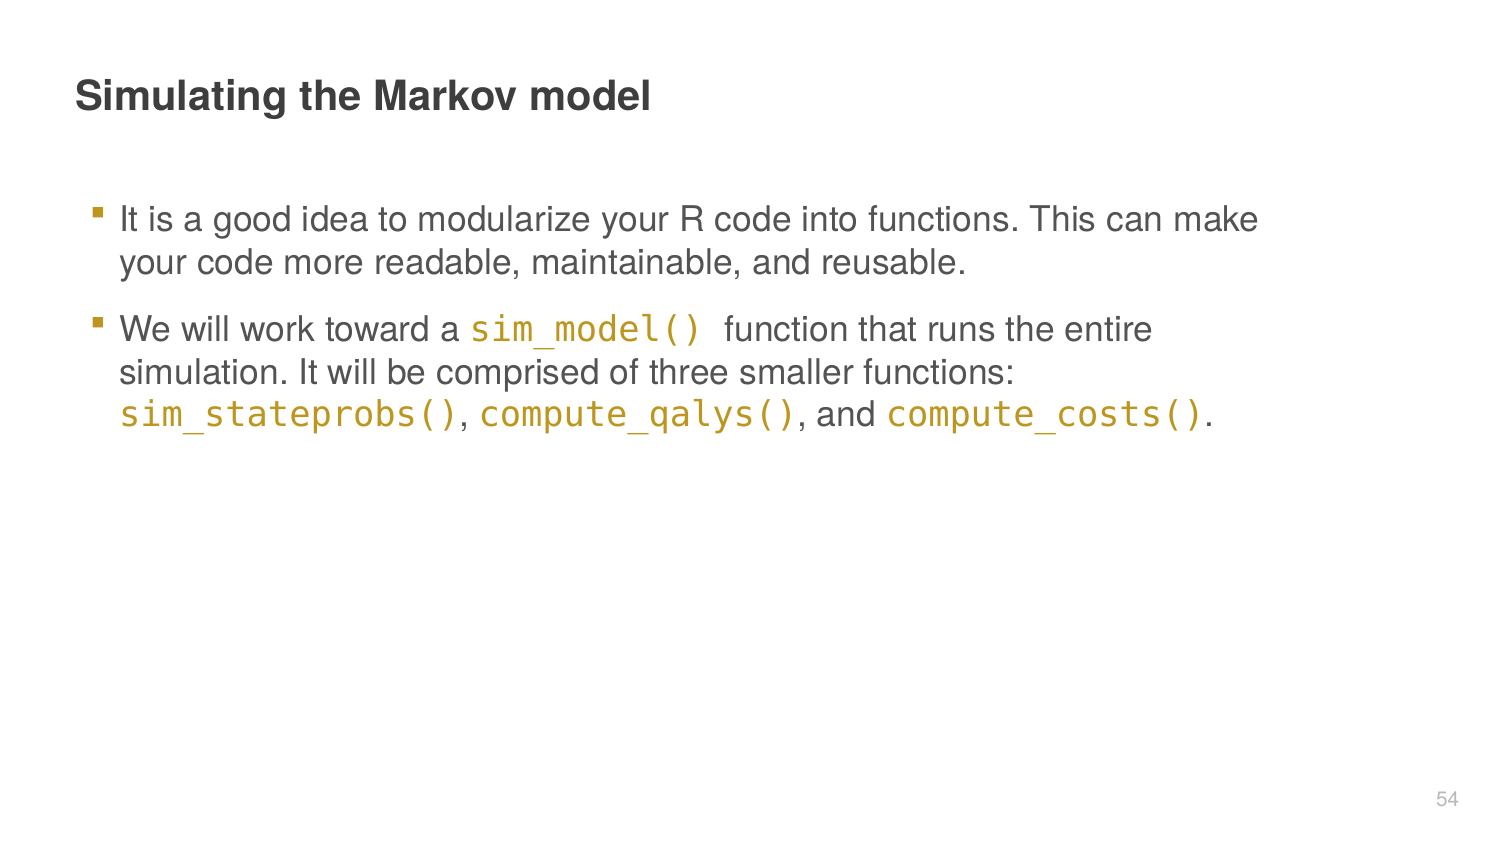

# Simulating the Markov model
It is a good idea to modularize your R code into functions. This can make your code more readable, maintainable, and reusable.
We will work toward a sim_model() function that runs the entire simulation. It will be comprised of three smaller functions: sim_stateprobs(), compute_qalys(), and compute_costs().
54